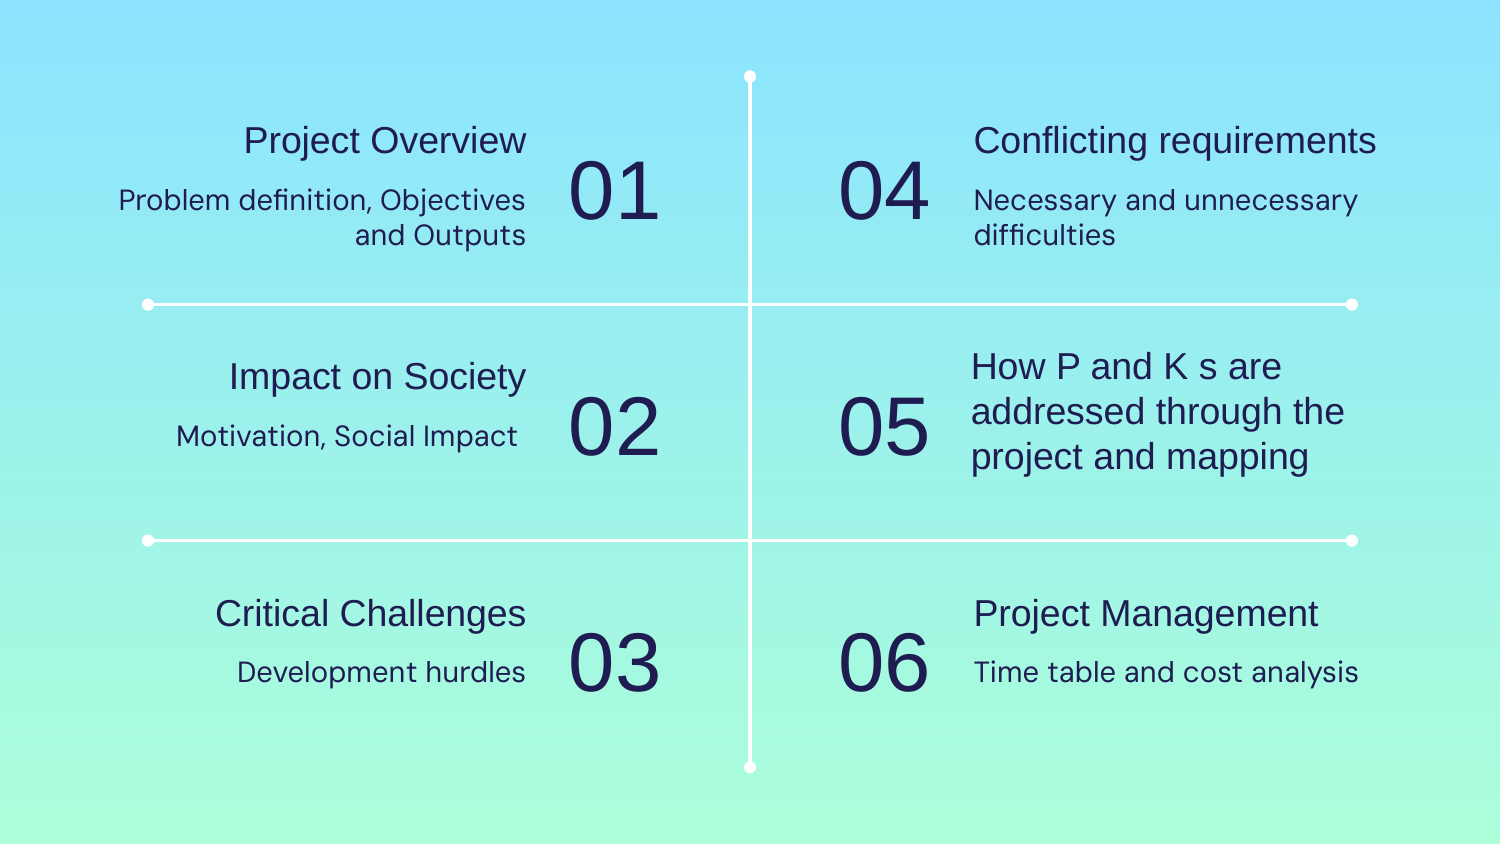

# Project Overview
Conflicting requirements
01
04
Problem definition, Objectives and Outputs
Necessary and unnecessary difficulties
Impact on Society
02
05
Motivation, Social Impact
How P and K s are addressed through the project and mapping
Critical Challenges
Project Management
03
06
Development hurdles

Time table and cost analysis